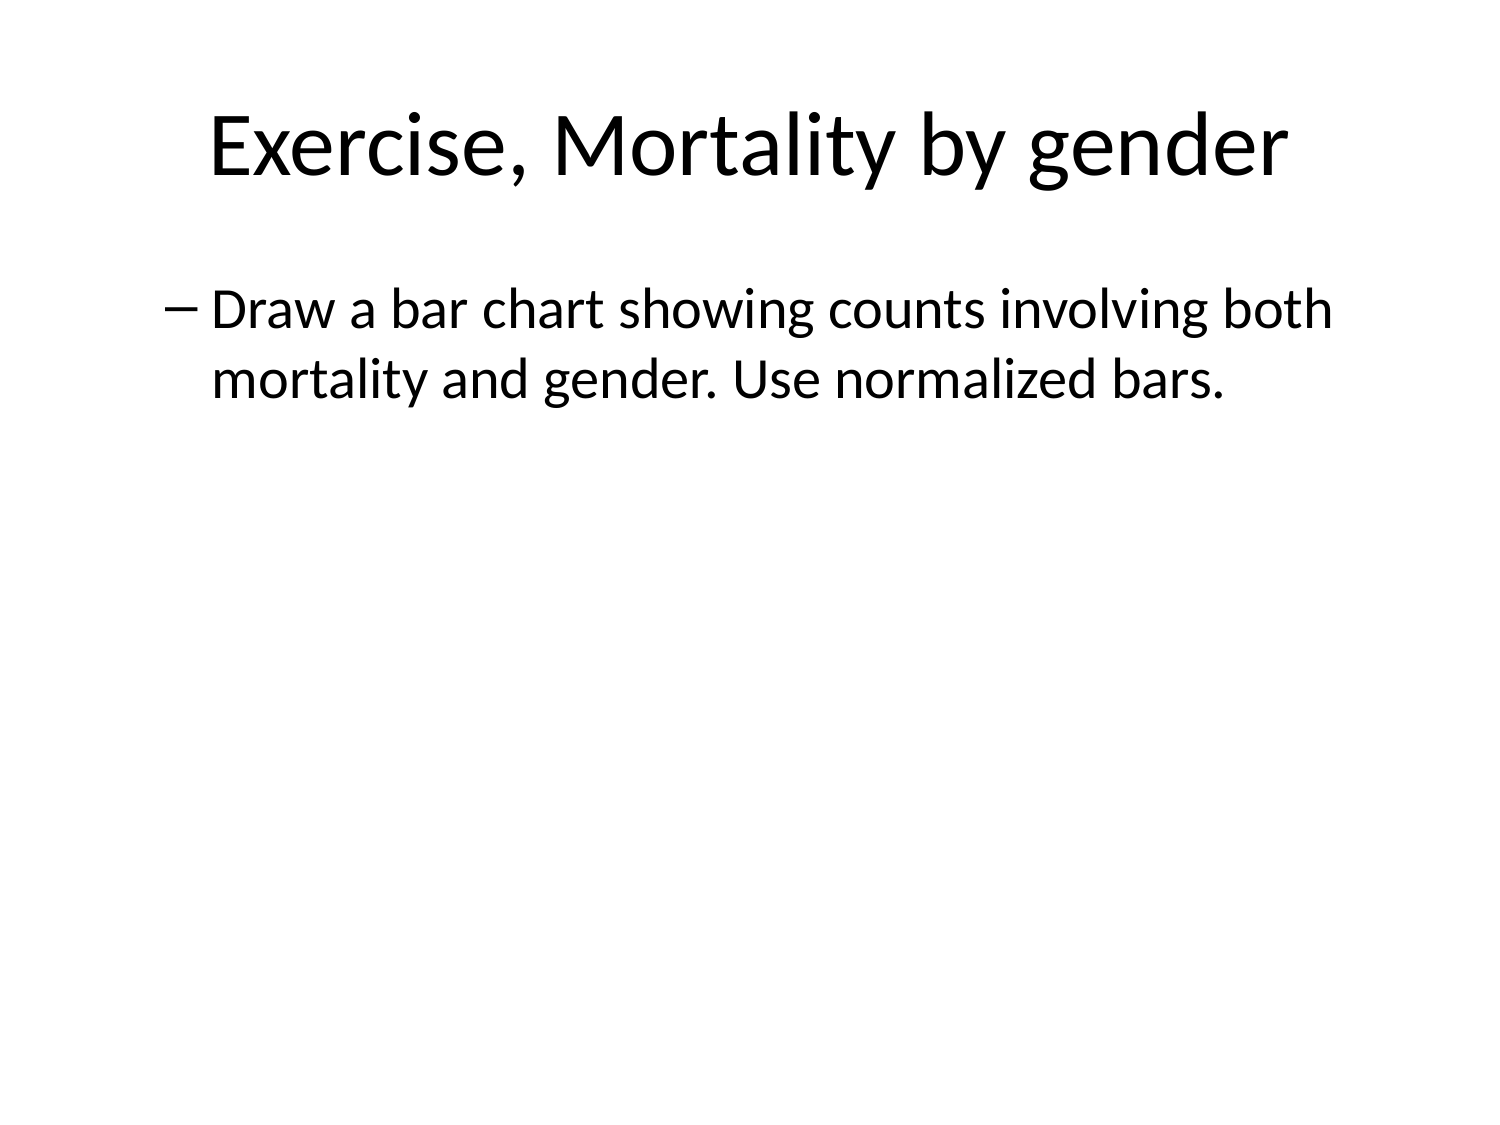

# Exercise, Mortality by gender
Draw a bar chart showing counts involving both mortality and gender. Use normalized bars.